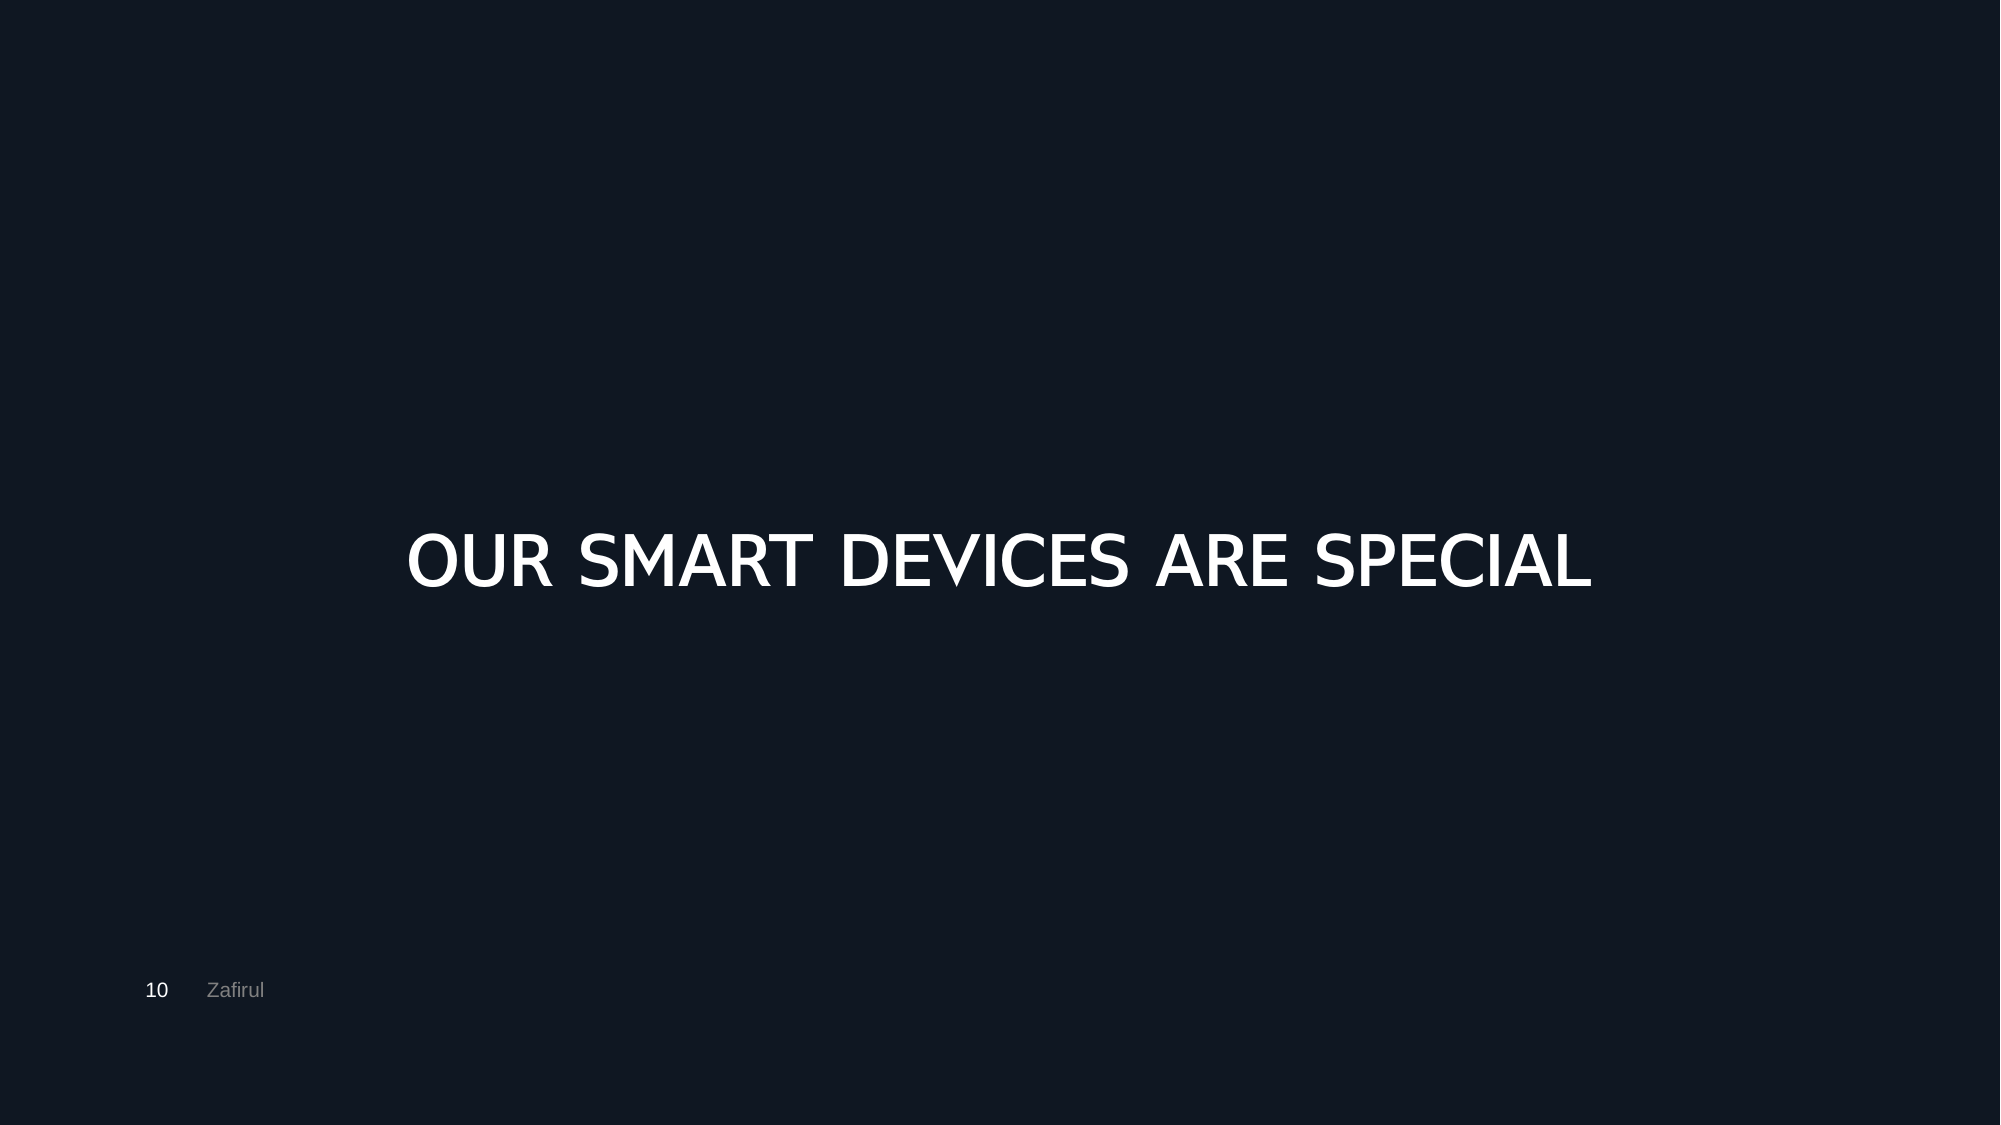

# OUR SMART DEVICES ARE SPECIAL
Zafirul
10